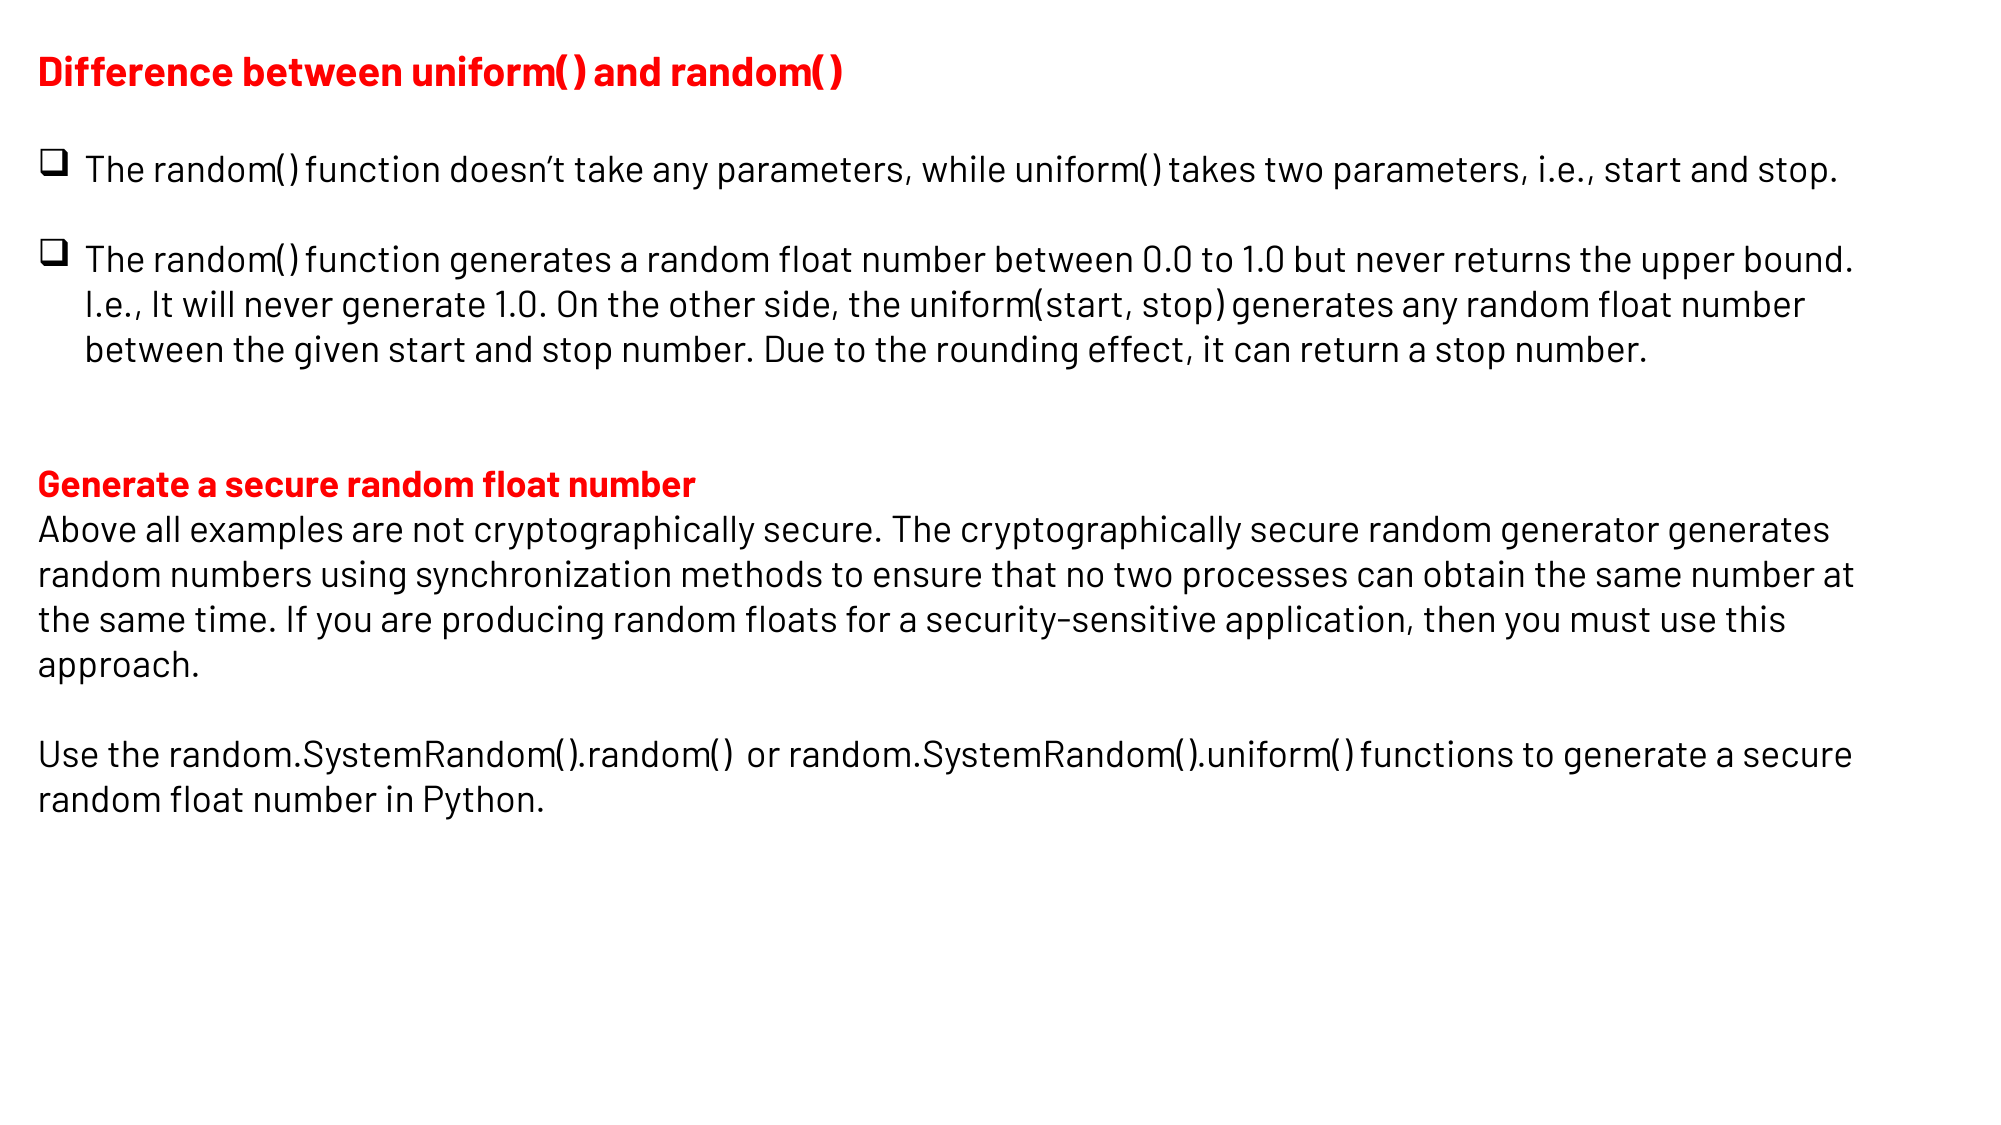

Difference between uniform() and random()

The random() function doesn’t take any parameters, while uniform() takes two parameters, i.e., start and stop.

The random() function generates a random float number between 0.0 to 1.0 but never returns the upper bound. I.e., It will never generate 1.0. On the other side, the uniform(start, stop) generates any random float number between the given start and stop number. Due to the rounding effect, it can return a stop number.

Generate a secure random float number
Above all examples are not cryptographically secure. The cryptographically secure random generator generates random numbers using synchronization methods to ensure that no two processes can obtain the same number at the same time. If you are producing random floats for a security-sensitive application, then you must use this approach.

Use the random.SystemRandom().random()  or random.SystemRandom().uniform() functions to generate a secure random float number in Python.